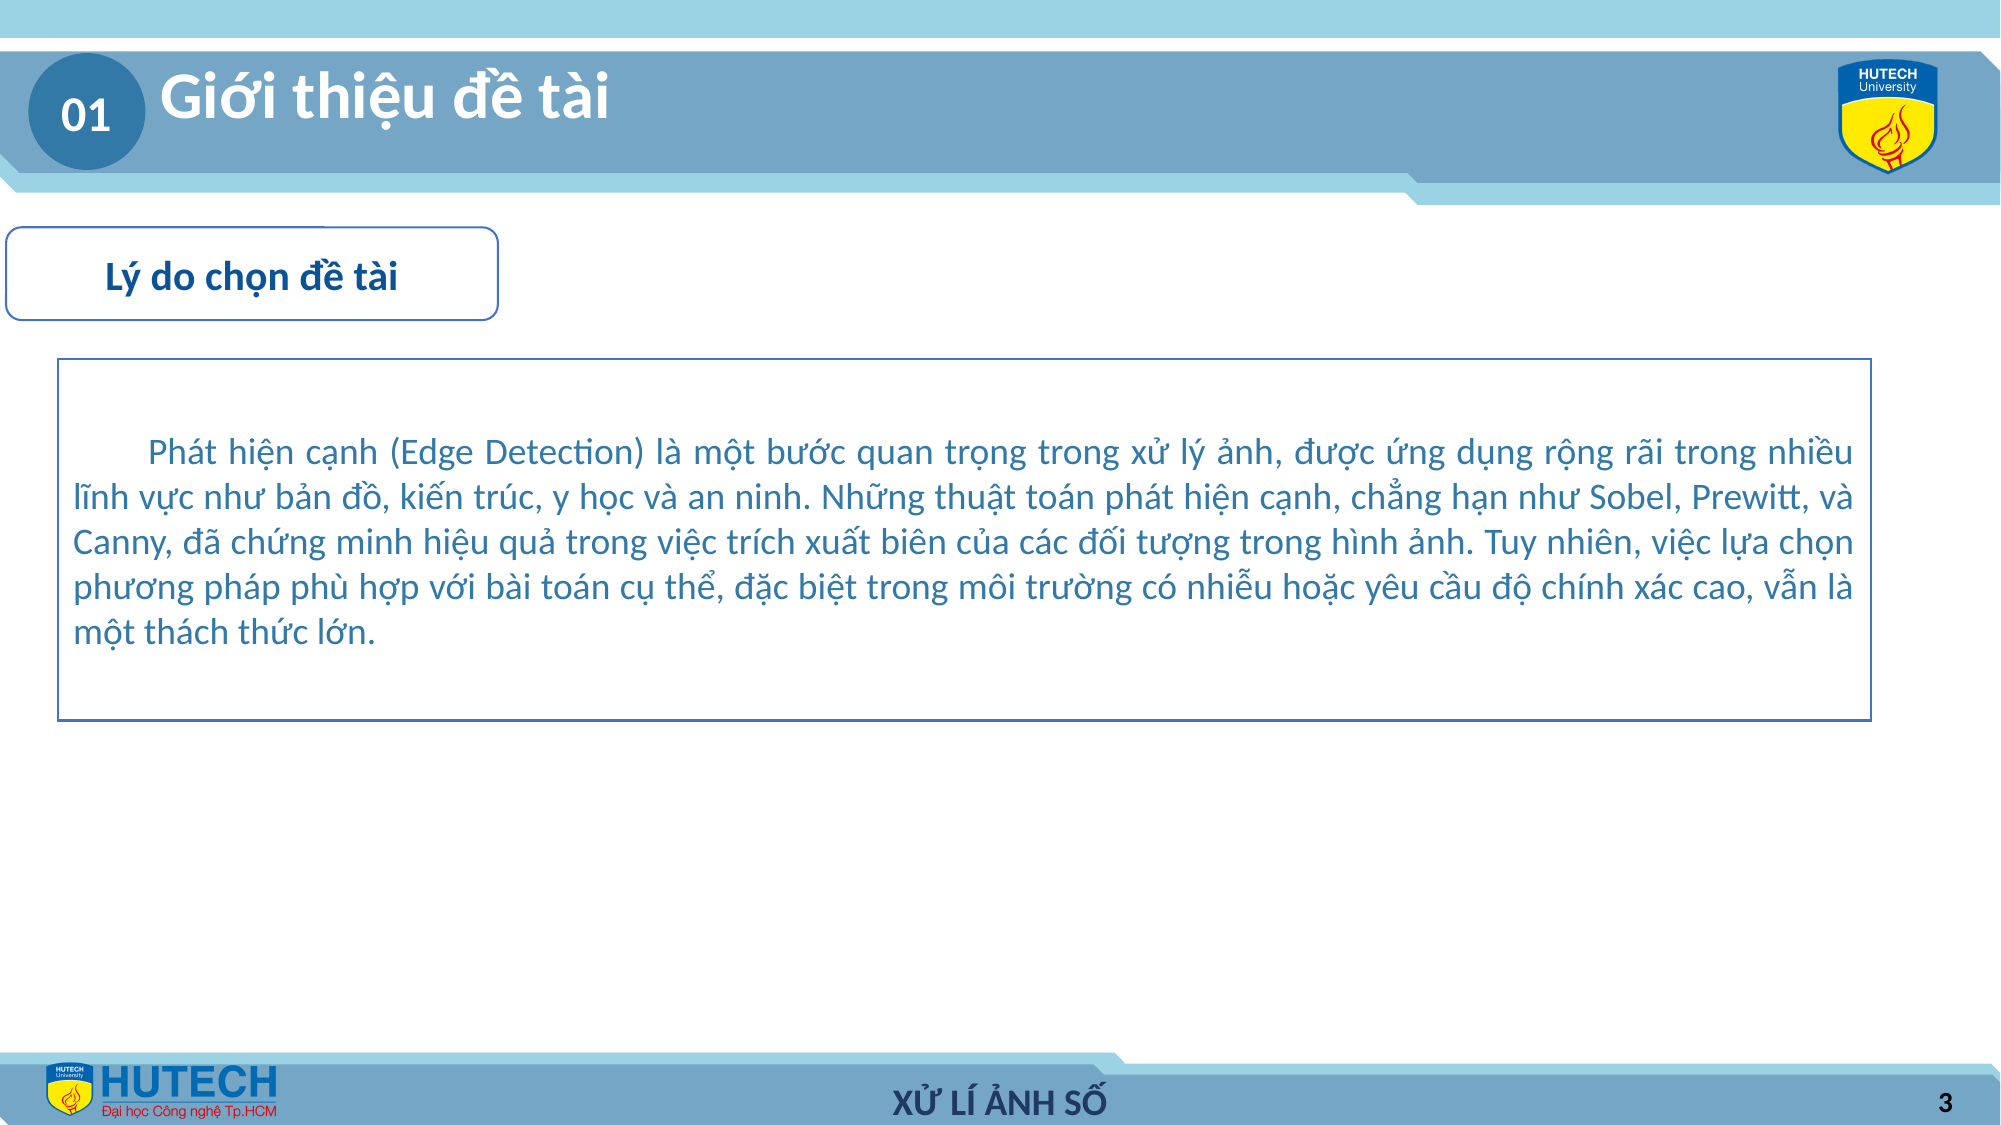

Giới thiệu đề tài
01
Lý do chọn đề tài
Phát hiện cạnh (Edge Detection) là một bước quan trọng trong xử lý ảnh, được ứng dụng rộng rãi trong nhiều lĩnh vực như bản đồ, kiến trúc, y học và an ninh. Những thuật toán phát hiện cạnh, chẳng hạn như Sobel, Prewitt, và Canny, đã chứng minh hiệu quả trong việc trích xuất biên của các đối tượng trong hình ảnh. Tuy nhiên, việc lựa chọn phương pháp phù hợp với bài toán cụ thể, đặc biệt trong môi trường có nhiễu hoặc yêu cầu độ chính xác cao, vẫn là một thách thức lớn.
3